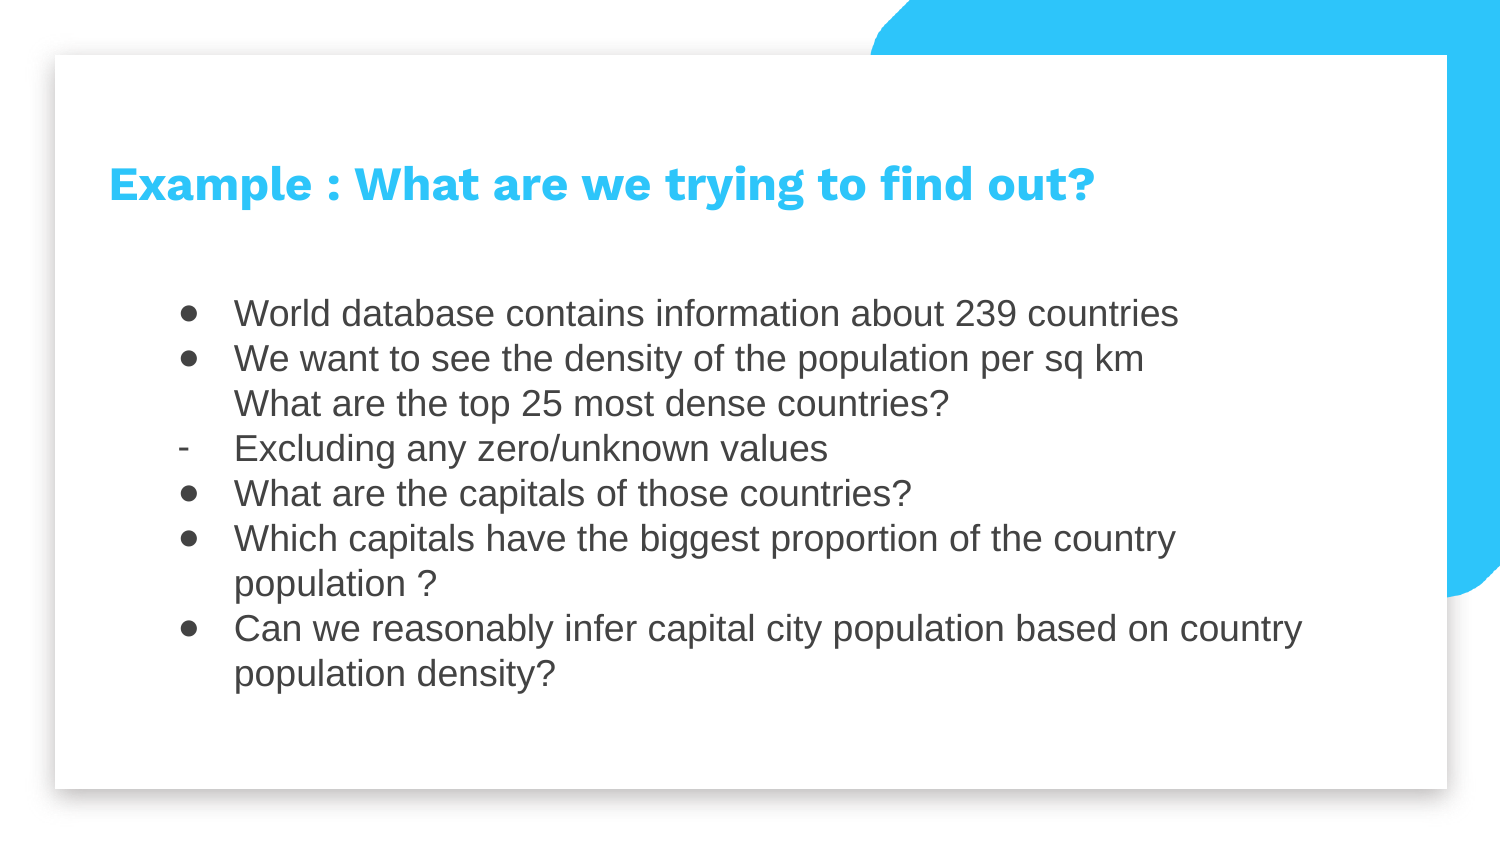

Example : What are we trying to find out?

World database contains information about 239 countries
We want to see the density of the population per sq km
What are the top 25 most dense countries?
Excluding any zero/unknown values
What are the capitals of those countries?
Which capitals have the biggest proportion of the country population ?
Can we reasonably infer capital city population based on country population density?